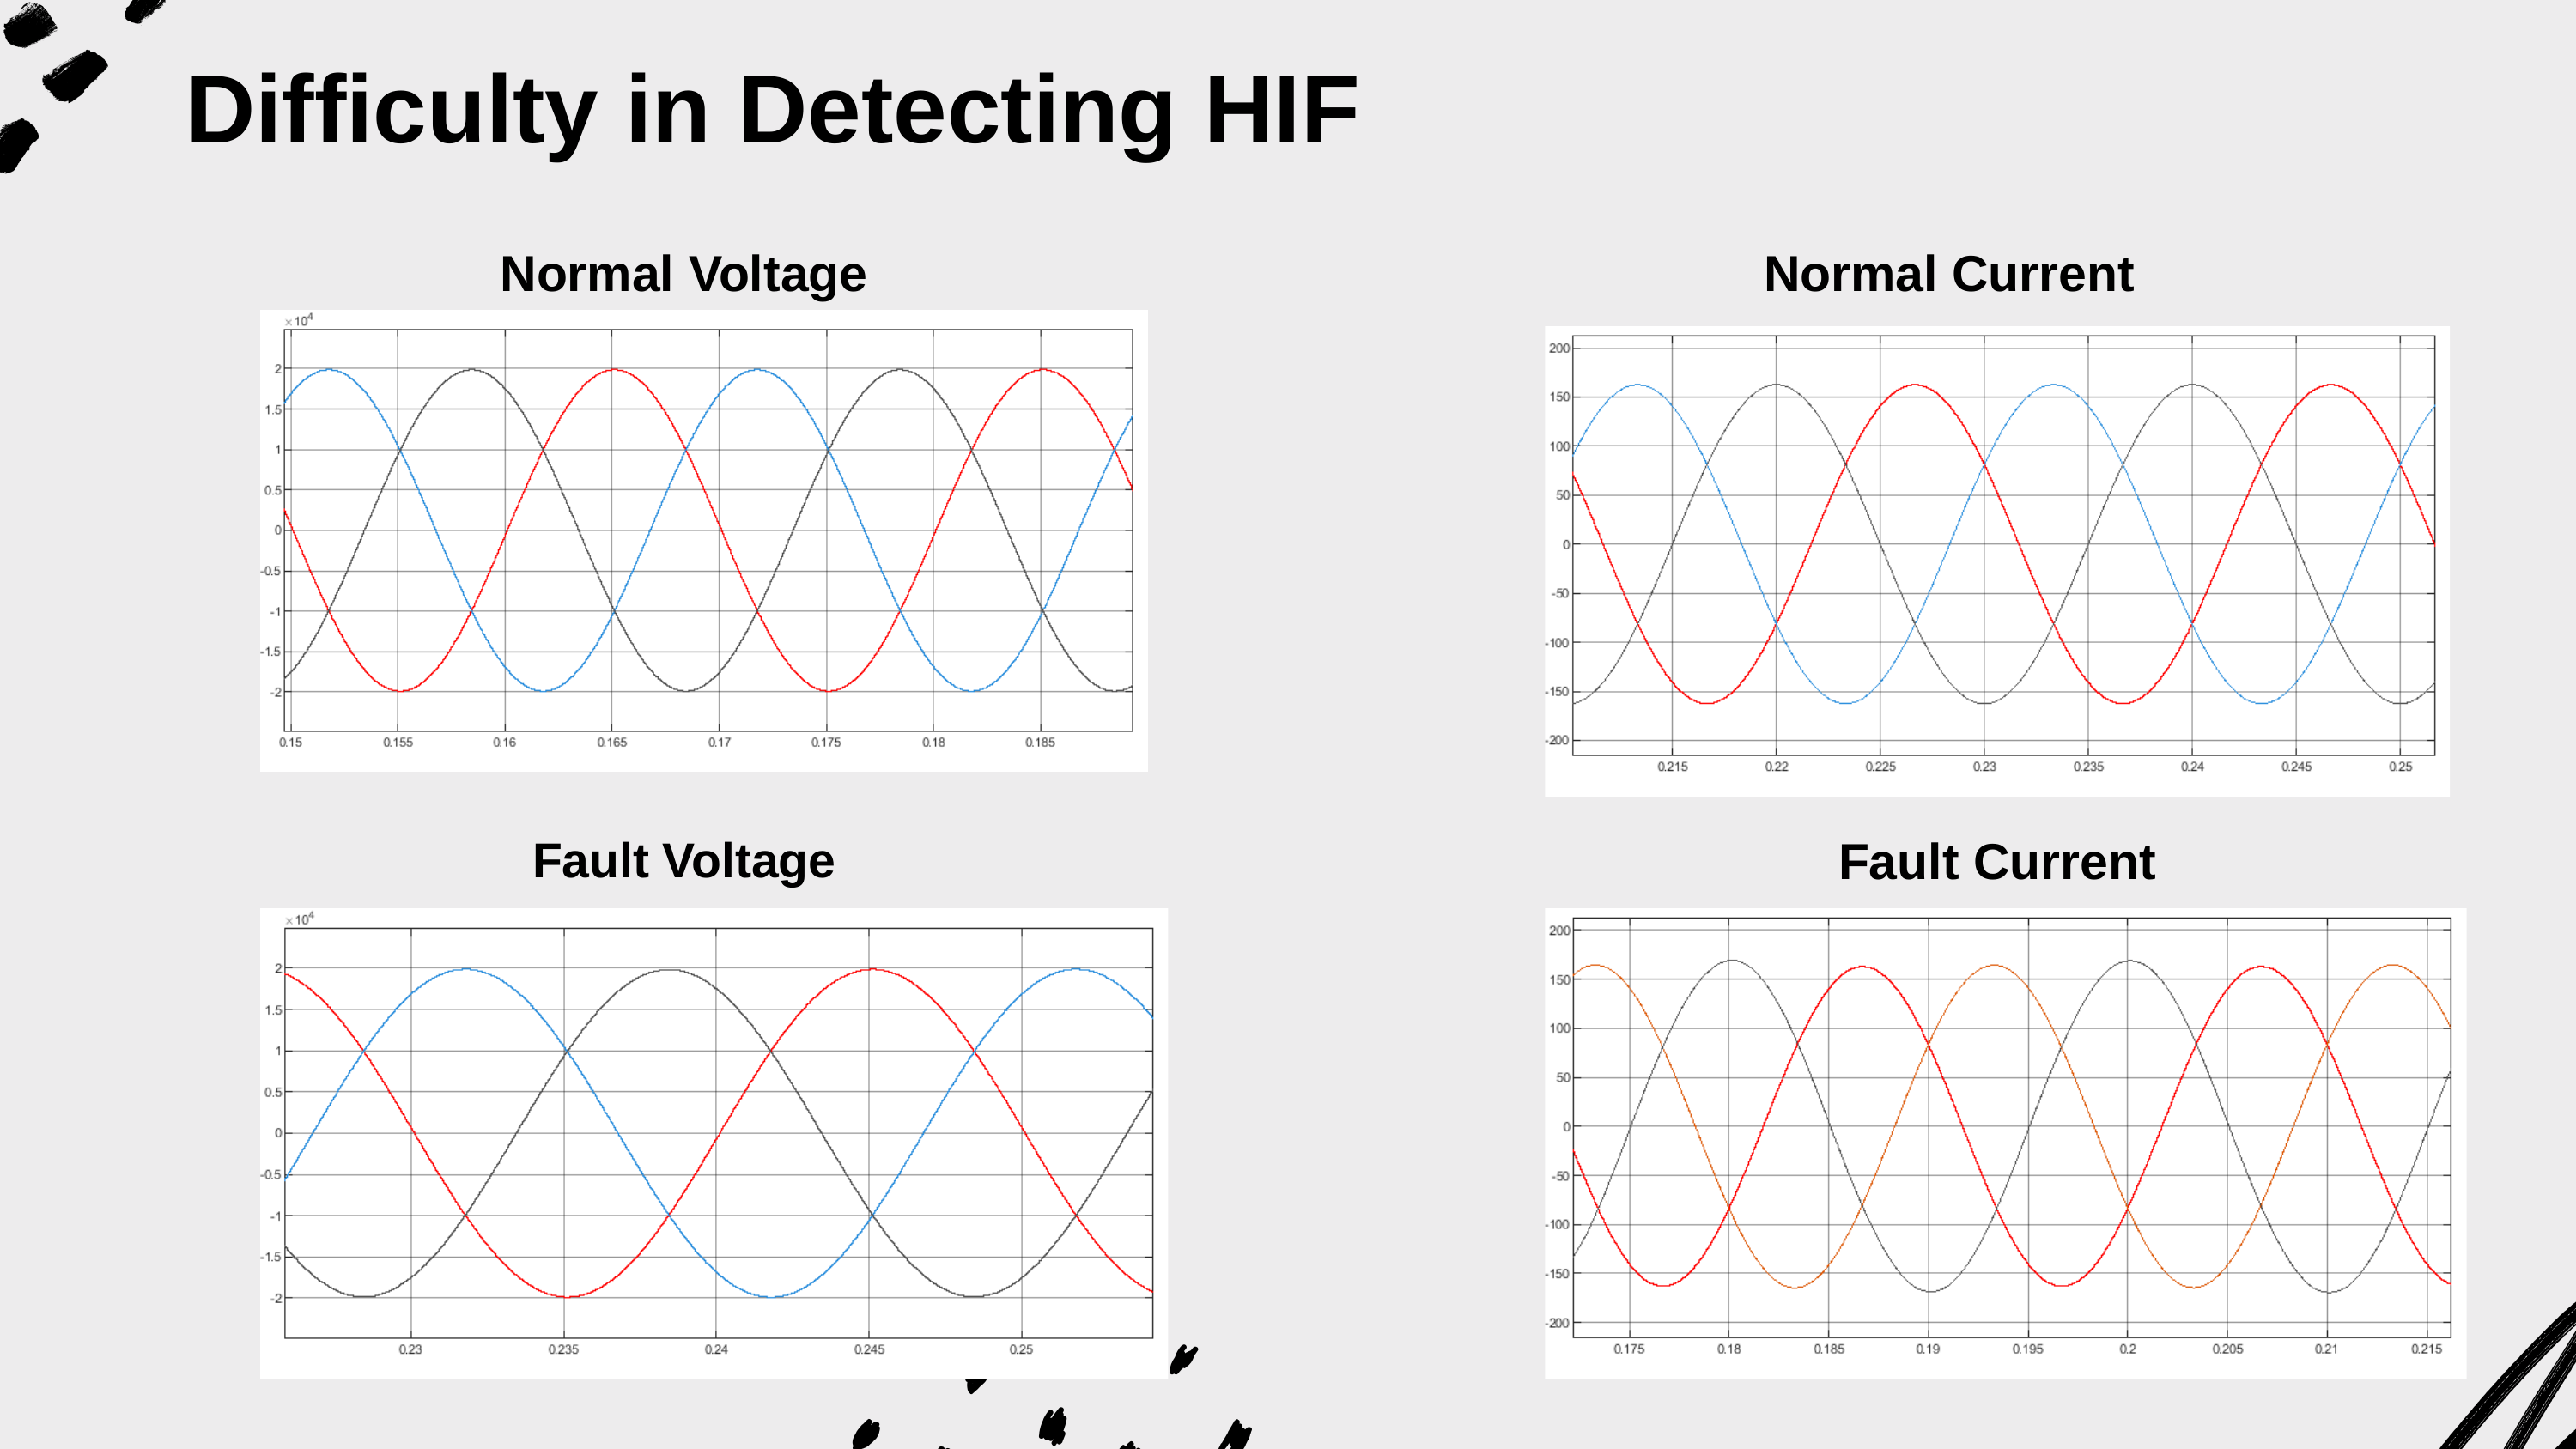

Difficulty in Detecting HIF
Normal Voltage
Normal Current

Fault Voltage
Fault Current